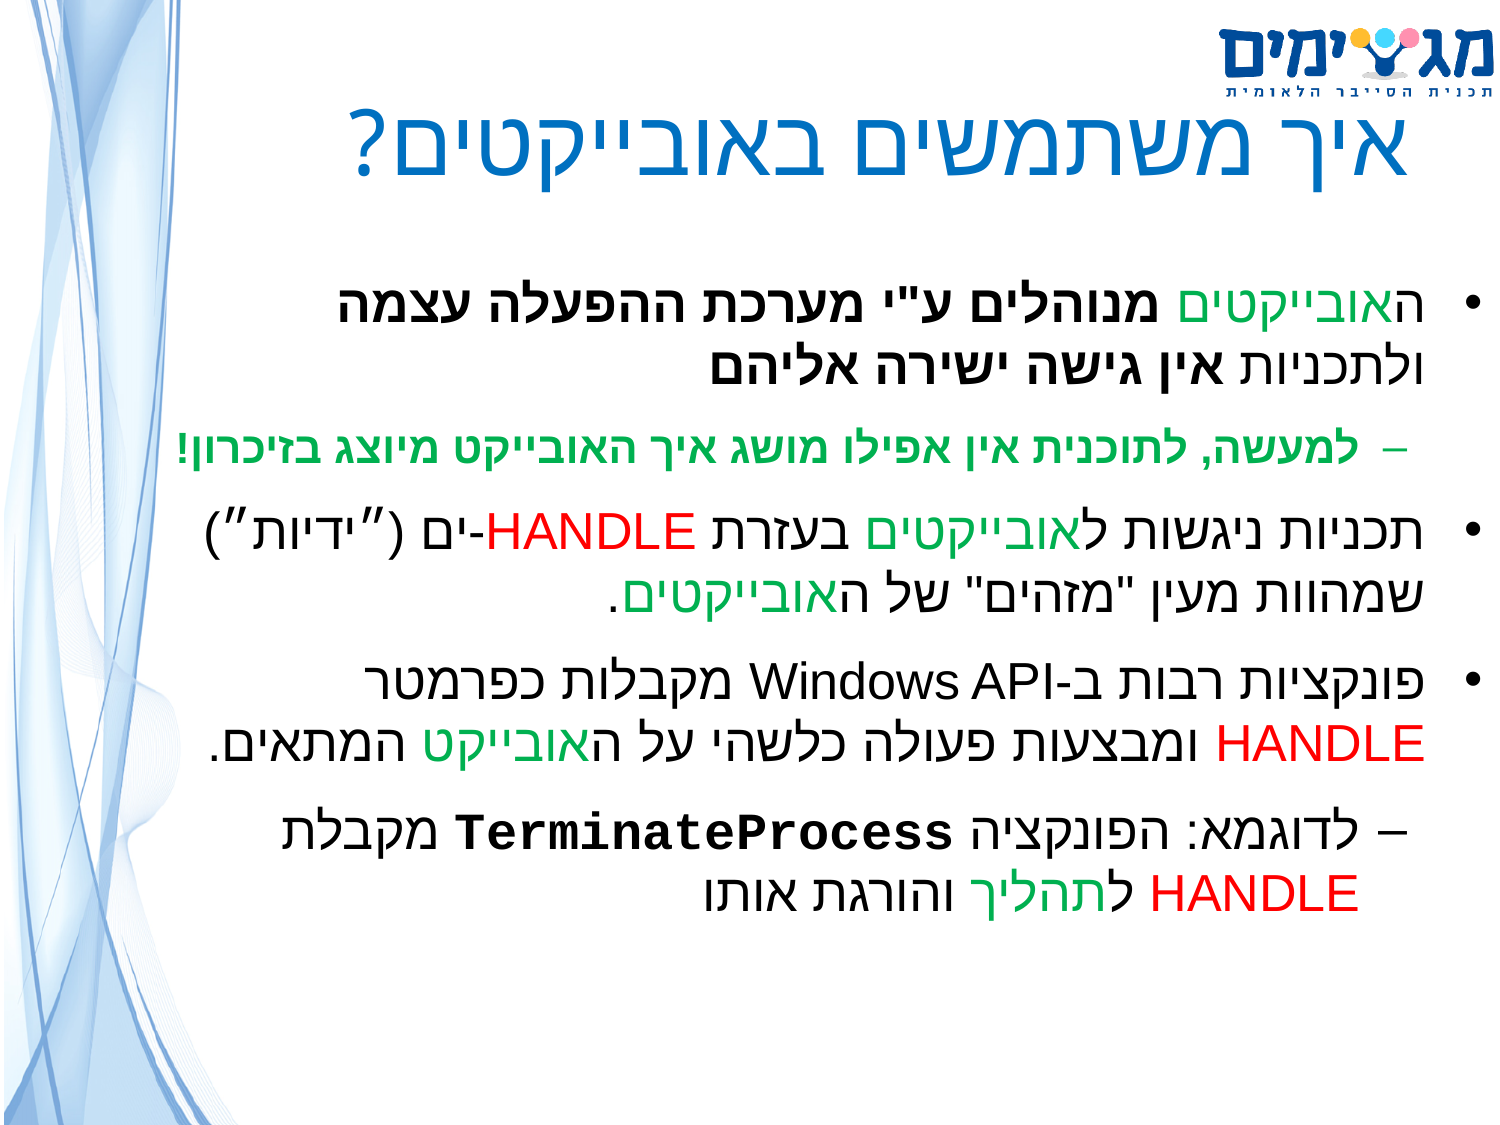

# איך משתמשים באובייקטים?
האובייקטים מנוהלים ע"י מערכת ההפעלה עצמה ולתכניות אין גישה ישירה אליהם
למעשה, לתוכנית אין אפילו מושג איך האובייקט מיוצג בזיכרון!
תכניות ניגשות לאובייקטים בעזרת HANDLE-ים (״ידיות״) שמהוות מעין "מזהים" של האובייקטים.
פונקציות רבות ב-Windows API מקבלות כפרמטר HANDLE ומבצעות פעולה כלשהי על האובייקט המתאים.
לדוגמא: הפונקציה TerminateProcess מקבלת HANDLE לתהליך והורגת אותו